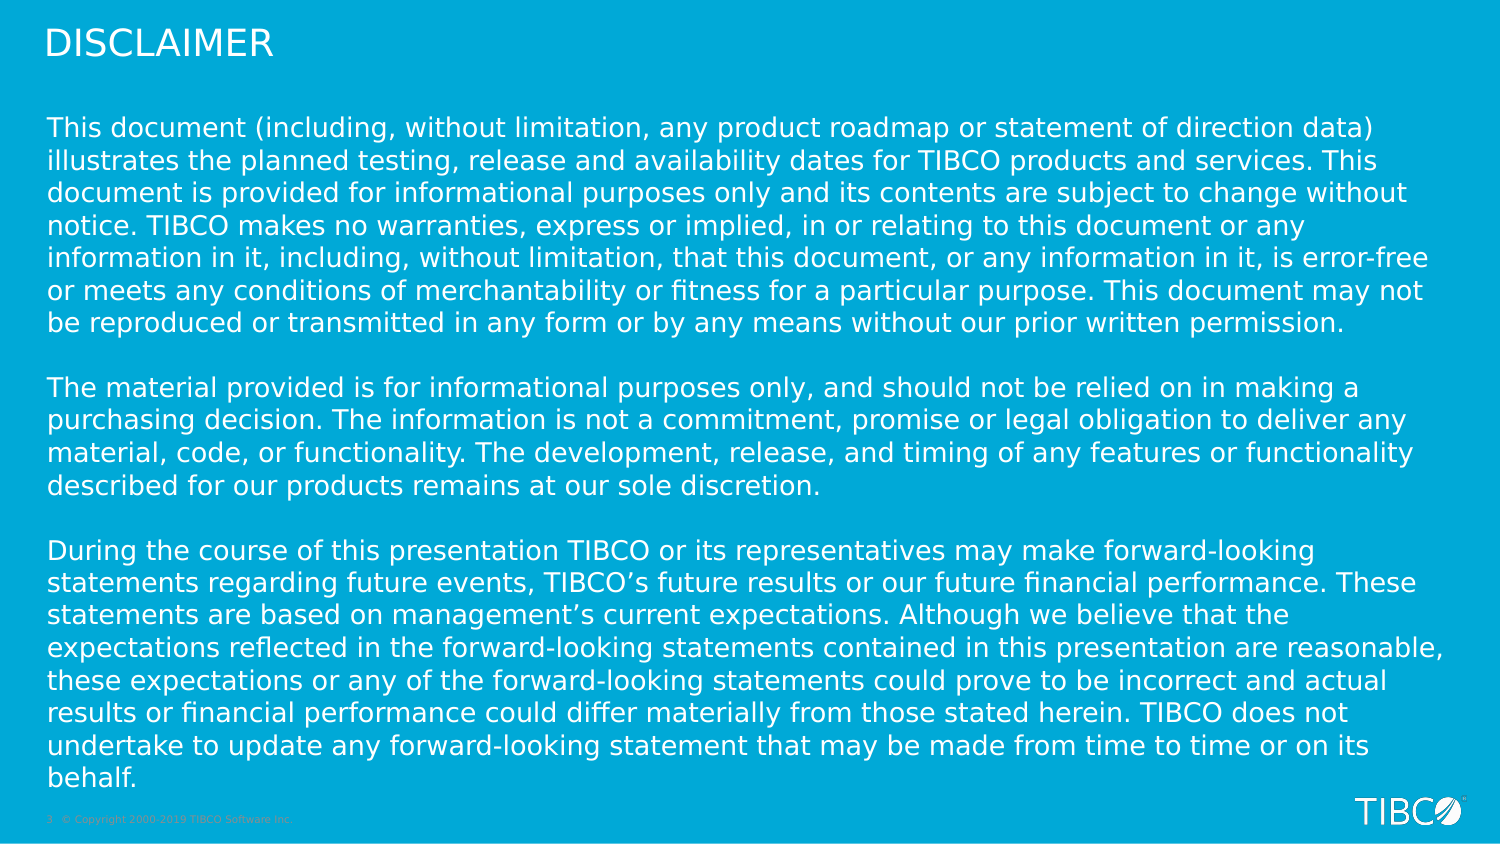

3
© Copyright 2000-2019 TIBCO Software Inc.